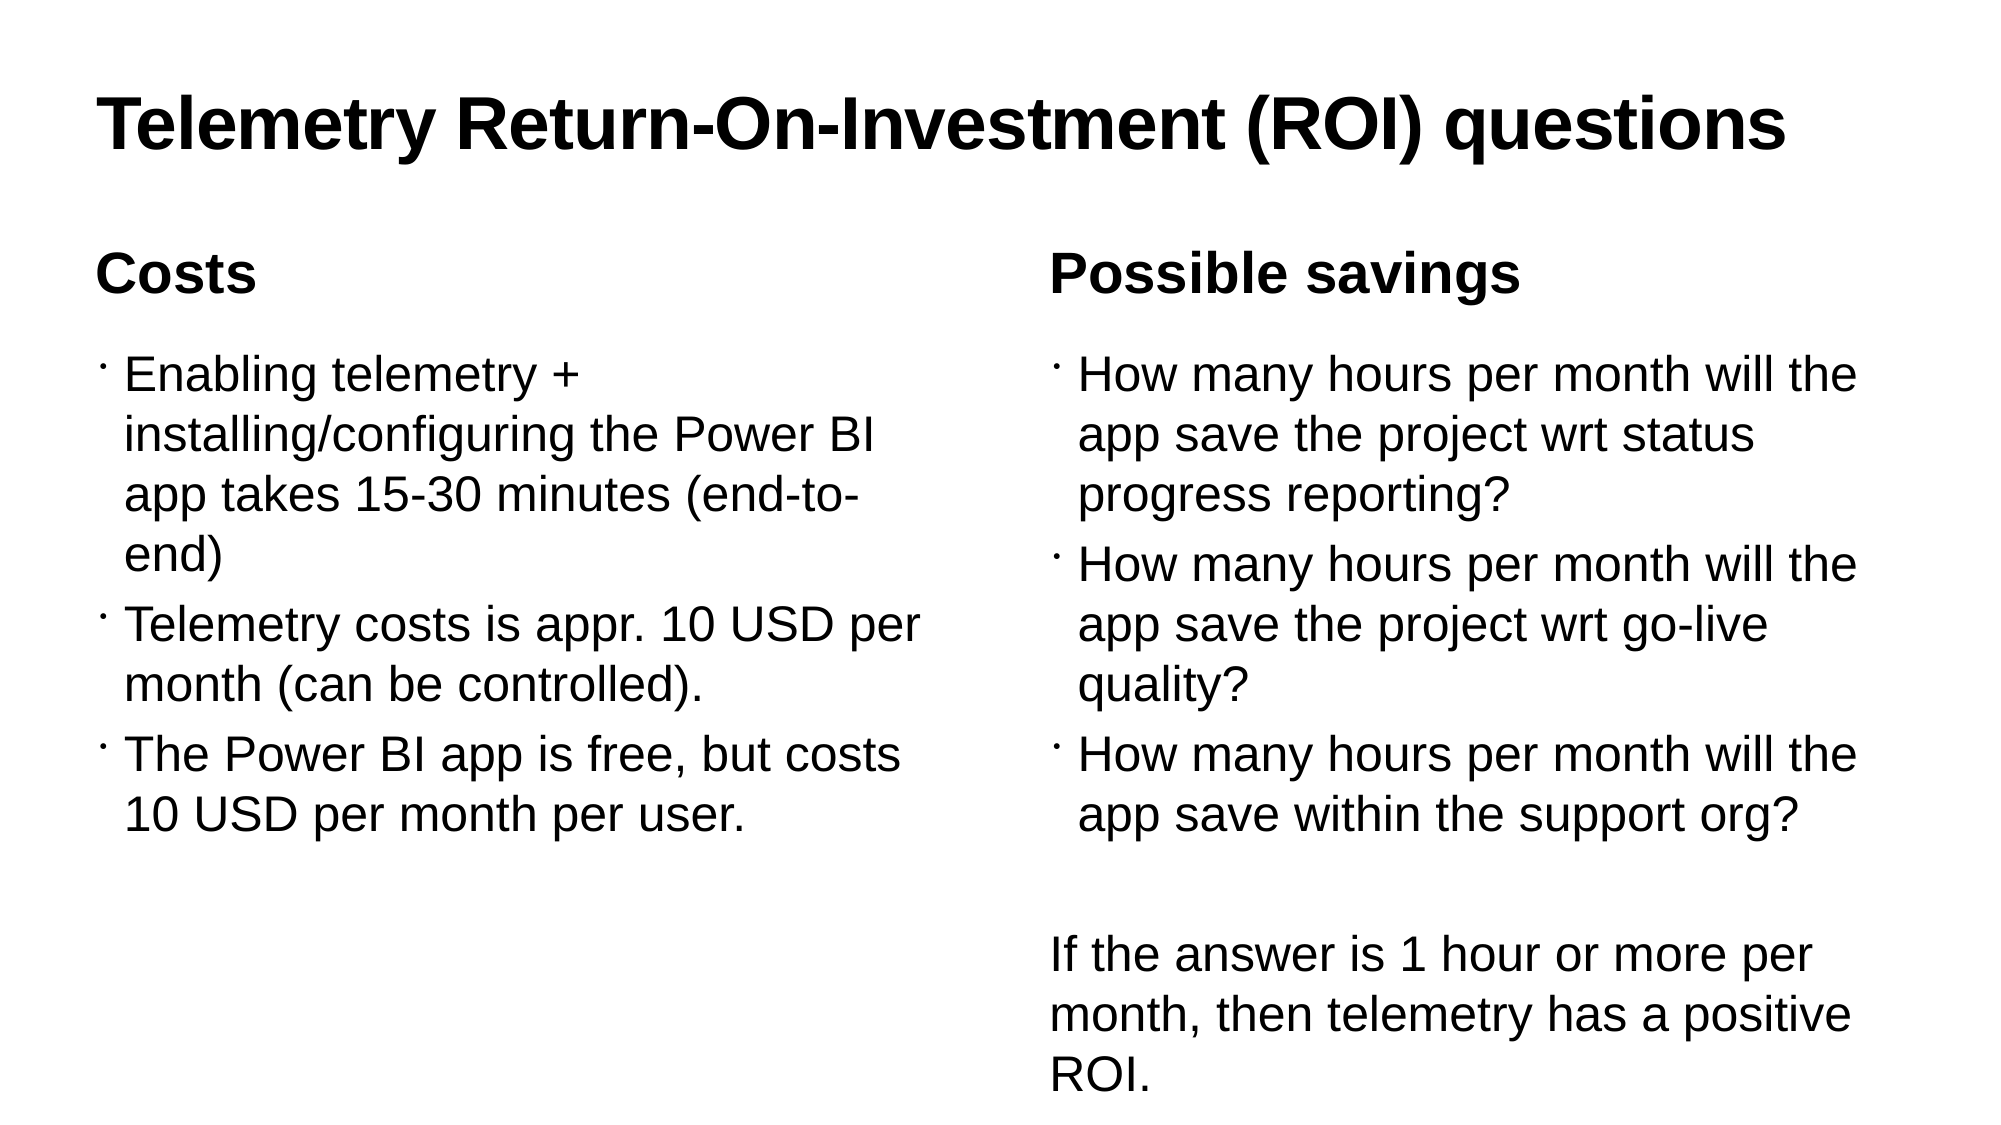

# Telemetry Return-On-Investment (ROI) questions
Costs
Possible savings
Enabling telemetry + installing/configuring the Power BI app takes 15-30 minutes (end-to-end)
Telemetry costs is appr. 10 USD per month (can be controlled).
The Power BI app is free, but costs 10 USD per month per user.

How many hours per month will the app save the project wrt status progress reporting?
How many hours per month will the app save the project wrt go-live quality?
How many hours per month will the app save within the support org?

If the answer is 1 hour or more per month, then telemetry has a positive ROI.